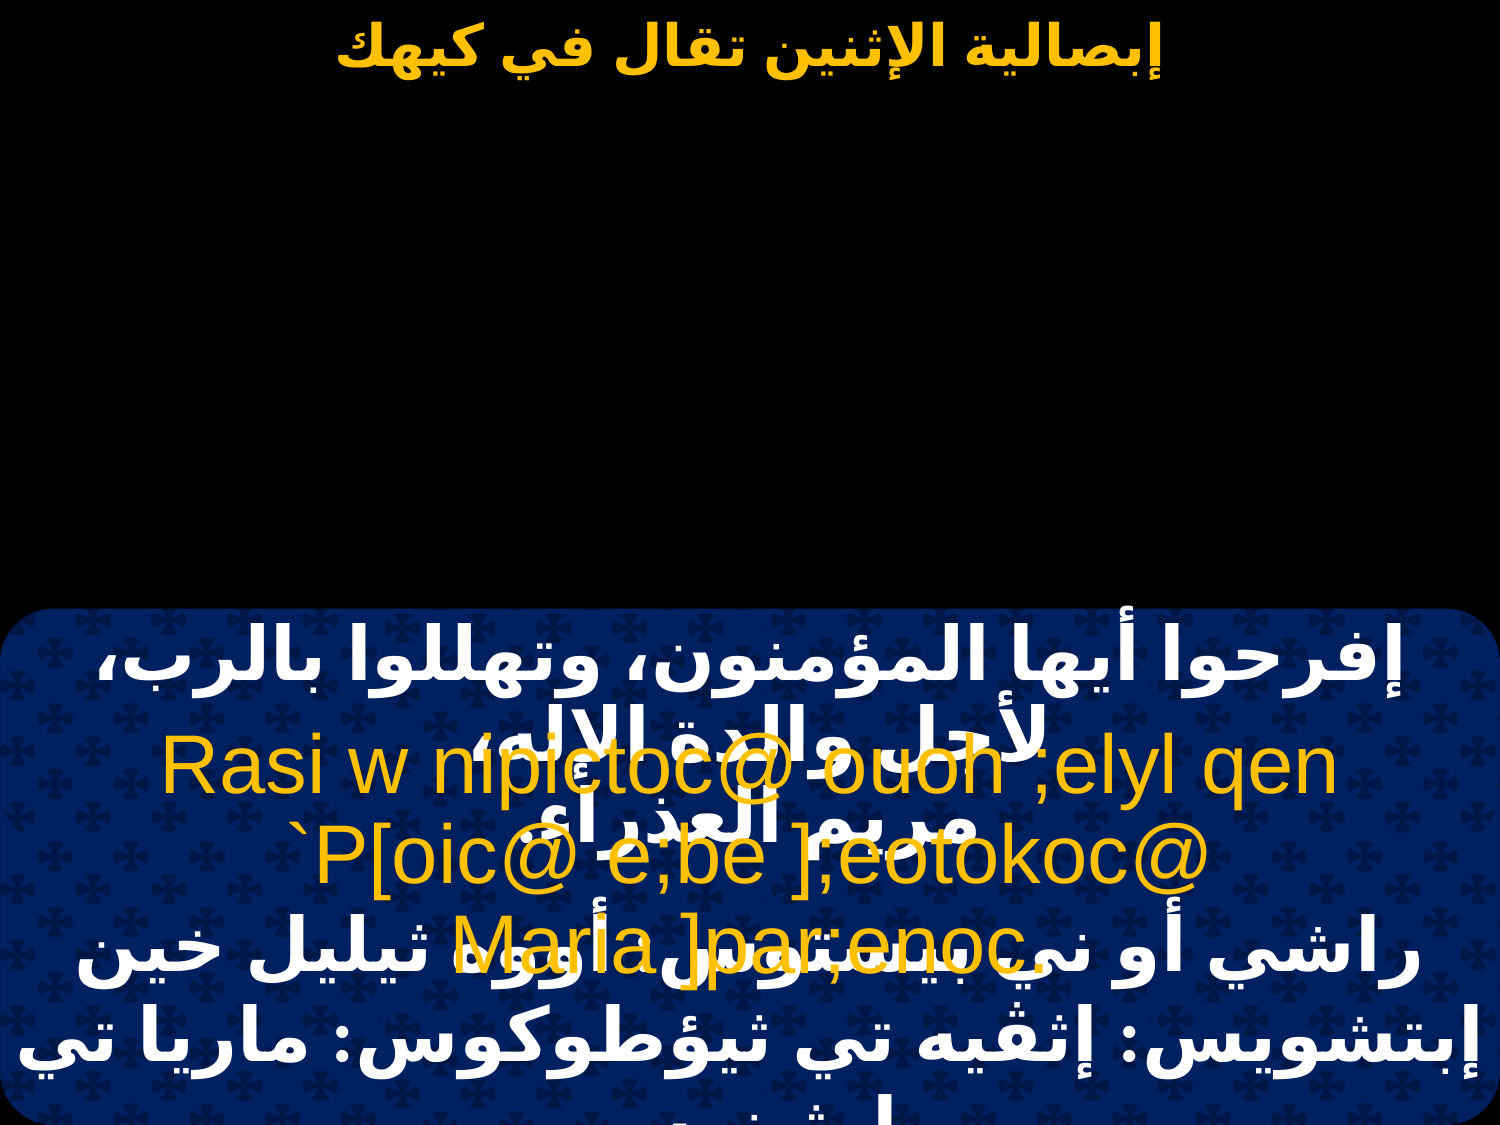

#
إفرحوا أيها المؤمنون، وتهللوا بالرب، لأجل والدة الإله،
مريم العذراء.
Rasi w nipictoc@ ouoh ;elyl qen `P[oic@ e;be ];eotokoc@ Maria ]par;enoc.
راشي أو ني بيستوس: أووه ثيليل خين إبتشويس: إثڤيه تي ثيؤطوكوس: ماريا تي بارثينوس.